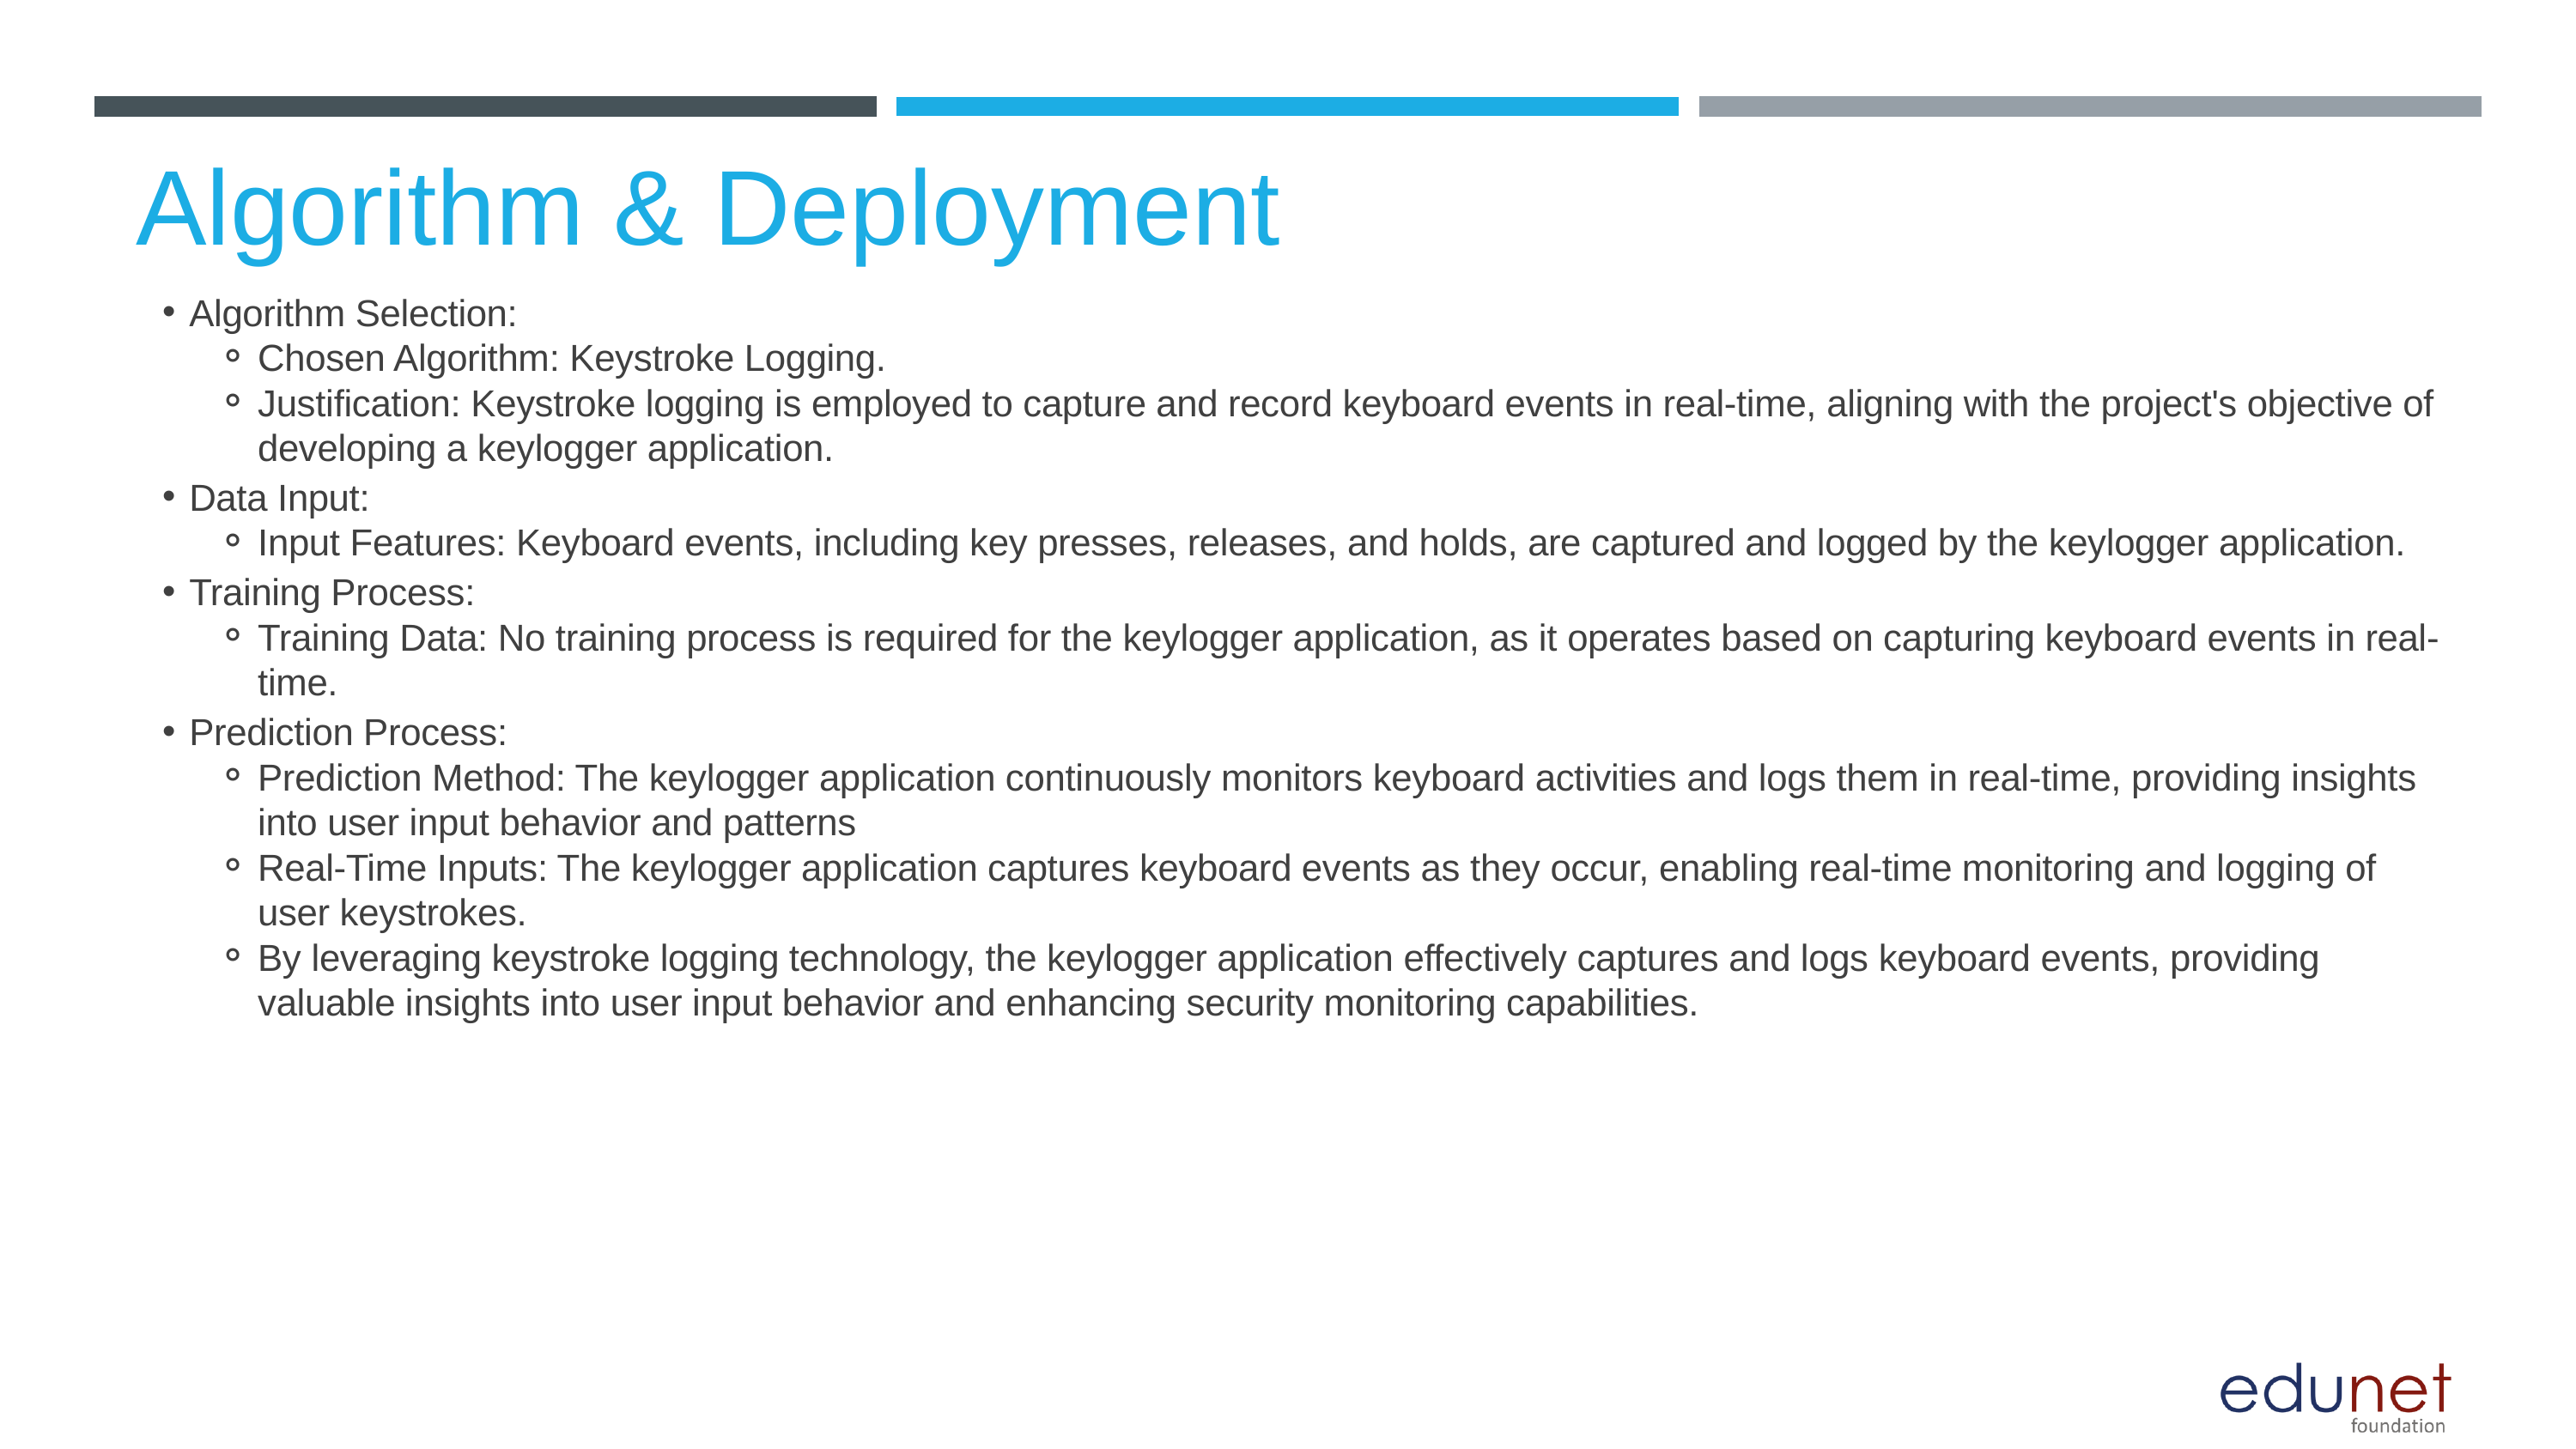

Algorithm & Deployment
Algorithm Selection:
Chosen Algorithm: Keystroke Logging.
Justification: Keystroke logging is employed to capture and record keyboard events in real-time, aligning with the project's objective of developing a keylogger application.
Data Input:
Input Features: Keyboard events, including key presses, releases, and holds, are captured and logged by the keylogger application.
Training Process:
Training Data: No training process is required for the keylogger application, as it operates based on capturing keyboard events in real-time.
Prediction Process:
Prediction Method: The keylogger application continuously monitors keyboard activities and logs them in real-time, providing insights into user input behavior and patterns
Real-Time Inputs: The keylogger application captures keyboard events as they occur, enabling real-time monitoring and logging of user keystrokes.
By leveraging keystroke logging technology, the keylogger application effectively captures and logs keyboard events, providing valuable insights into user input behavior and enhancing security monitoring capabilities.